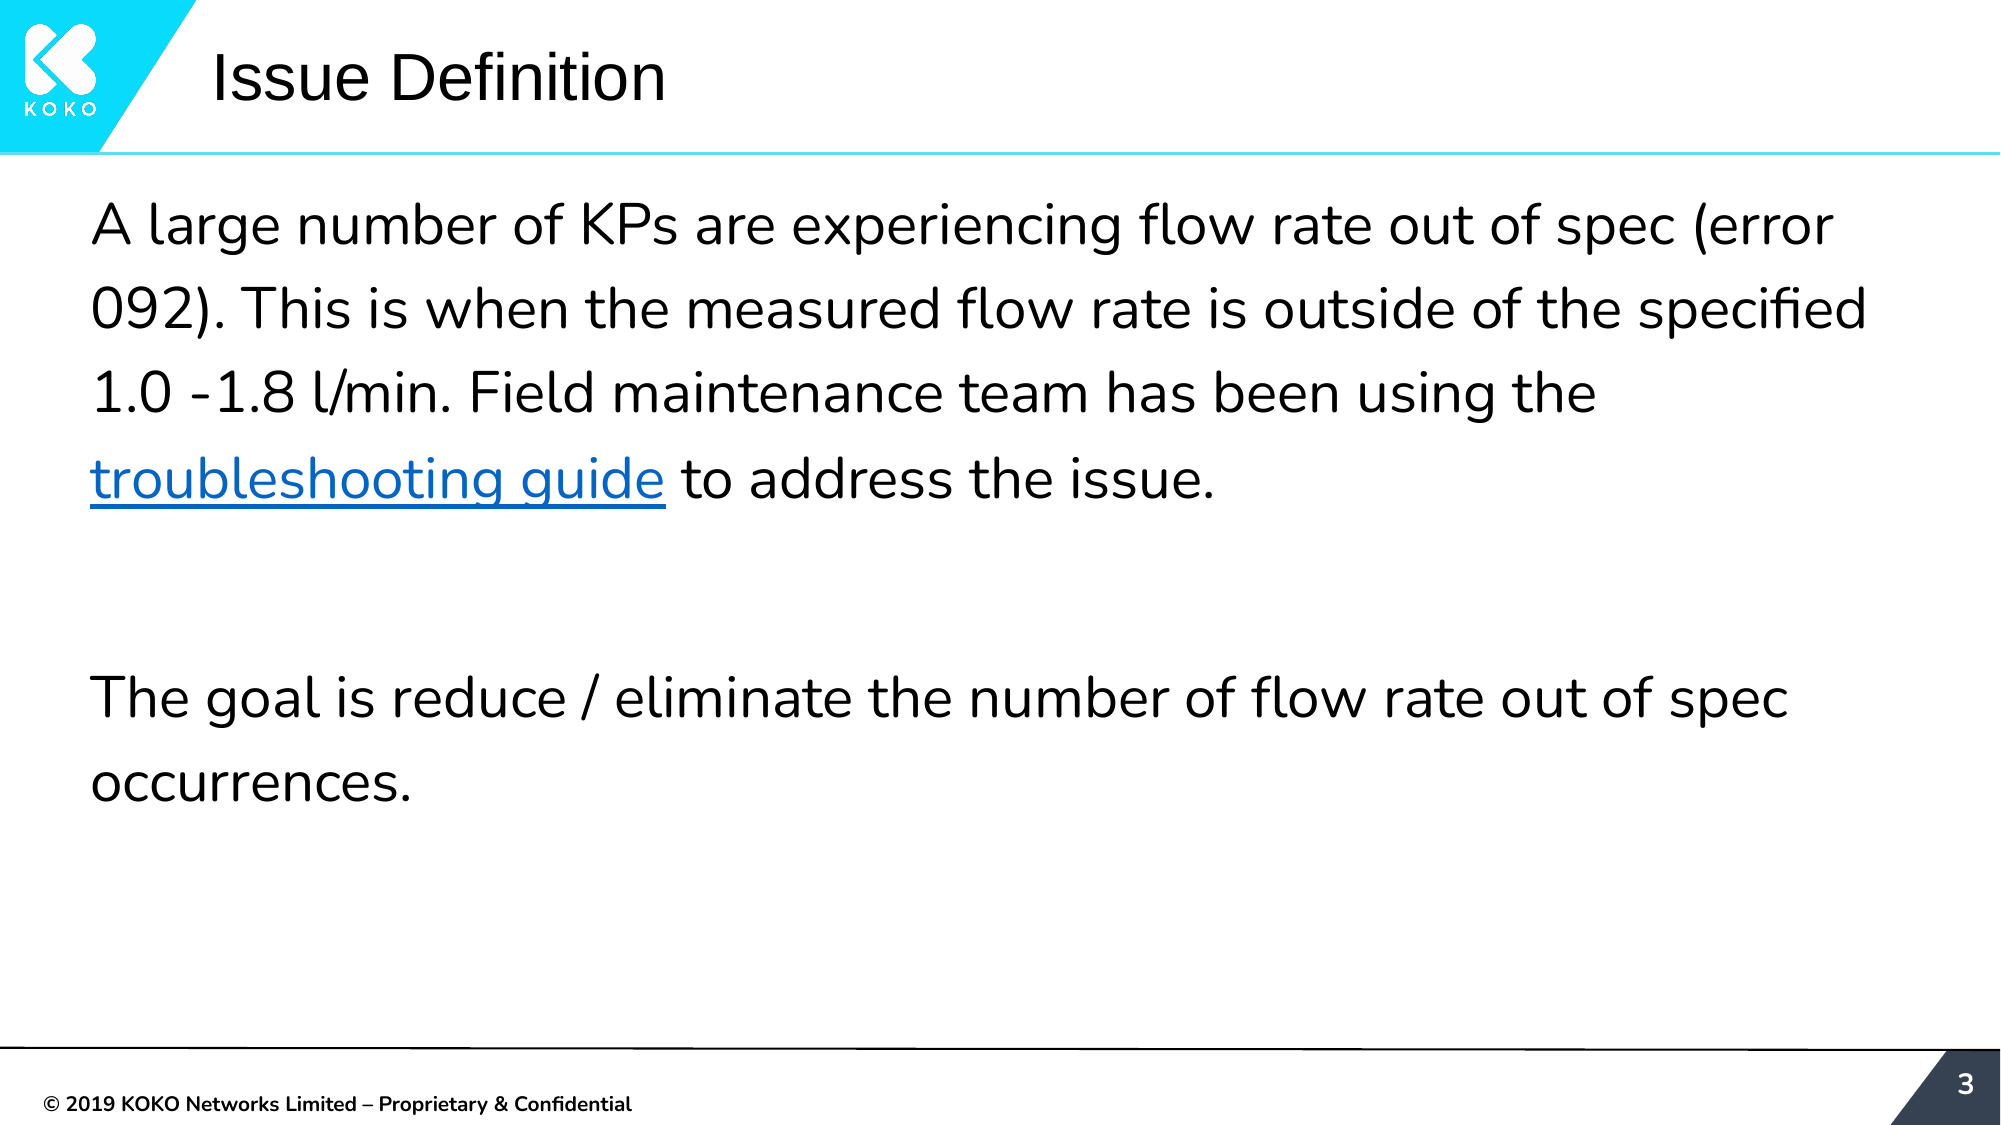

# Issue Definition
A large number of KPs are experiencing flow rate out of spec (error 092). This is when the measured flow rate is outside of the specified 1.0 -1.8 l/min. Field maintenance team has been using the troubleshooting guide to address the issue.

The goal is reduce / eliminate the number of flow rate out of spec occurrences.

3